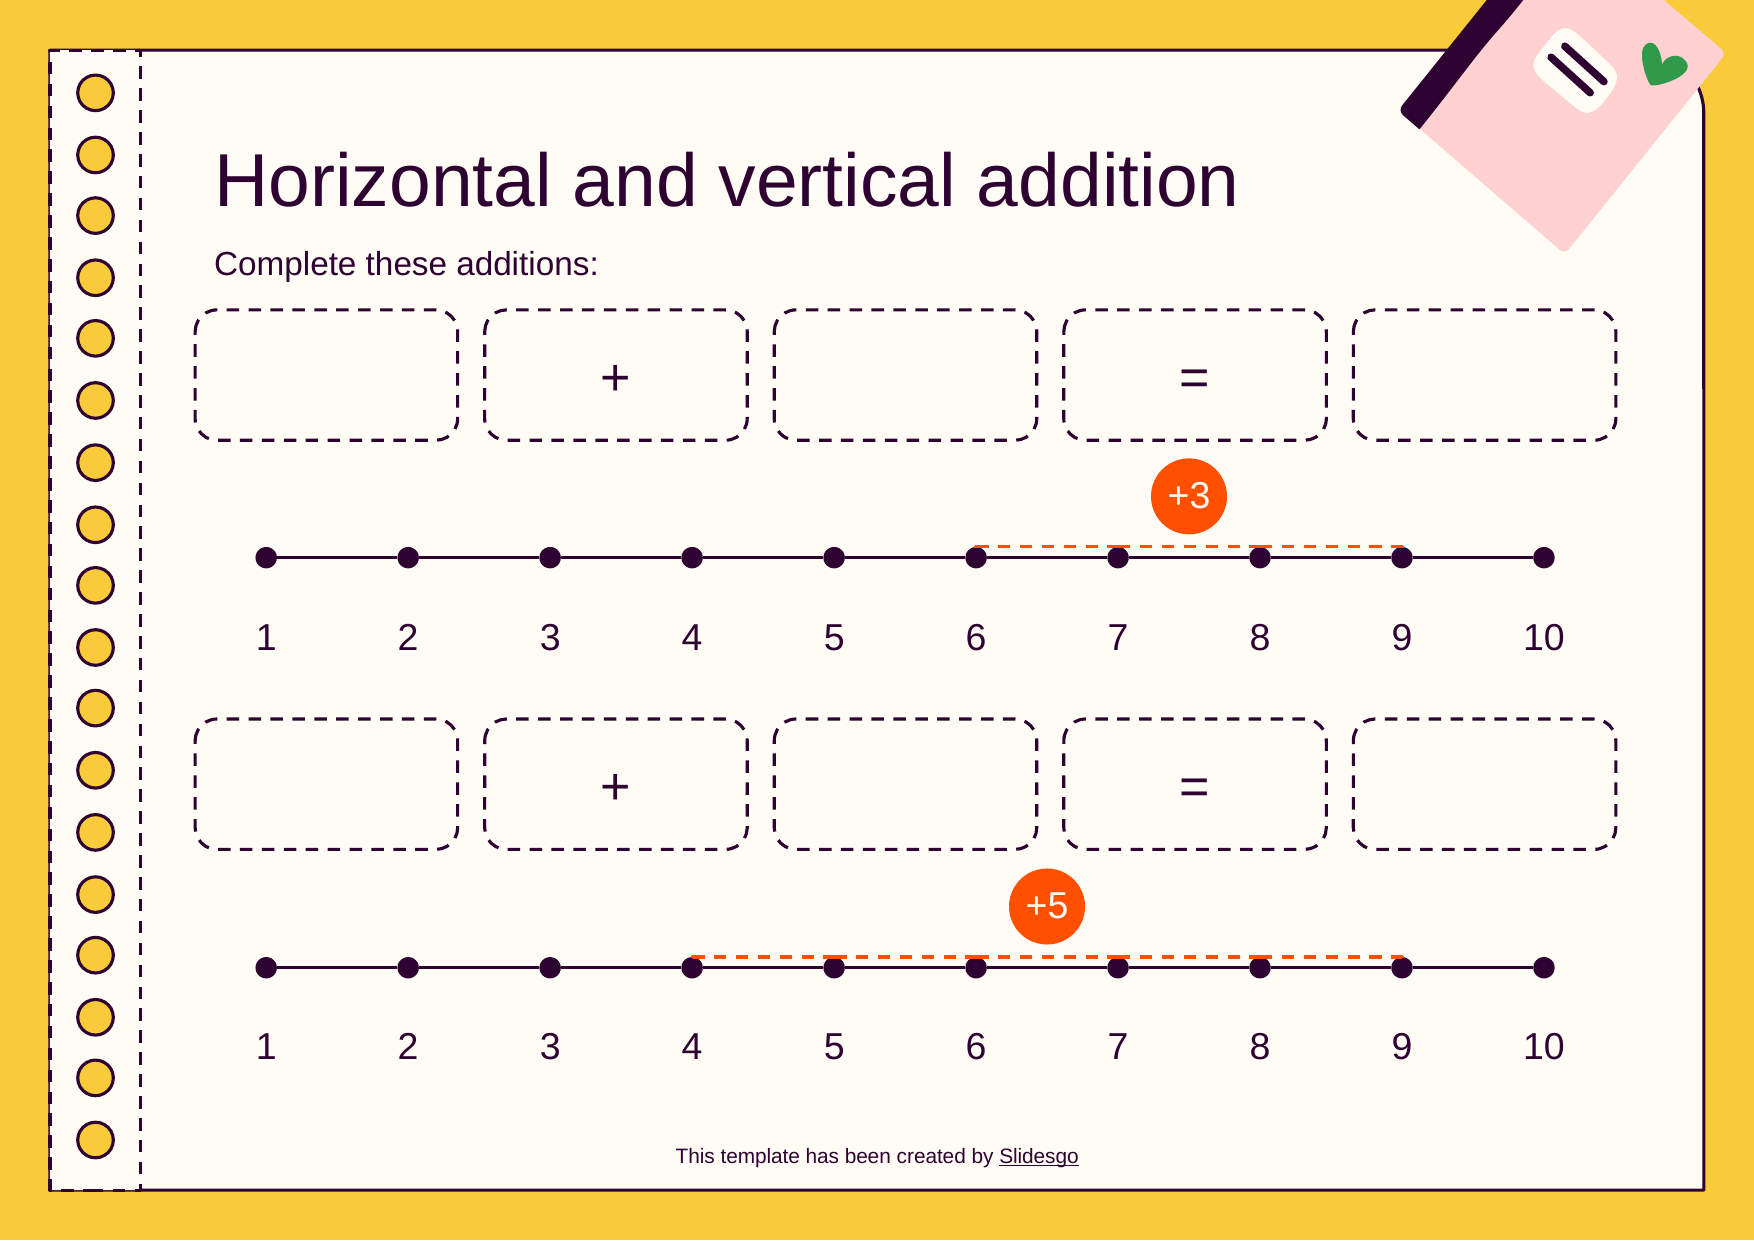

# Horizontal and vertical addition
Complete these additions:

+

=

+3

1
2
3
4
5
6
7
8
9
10

=
+

+5

1
2
3
4
5
6
7
8
9
10
This template has been created by Slidesgo